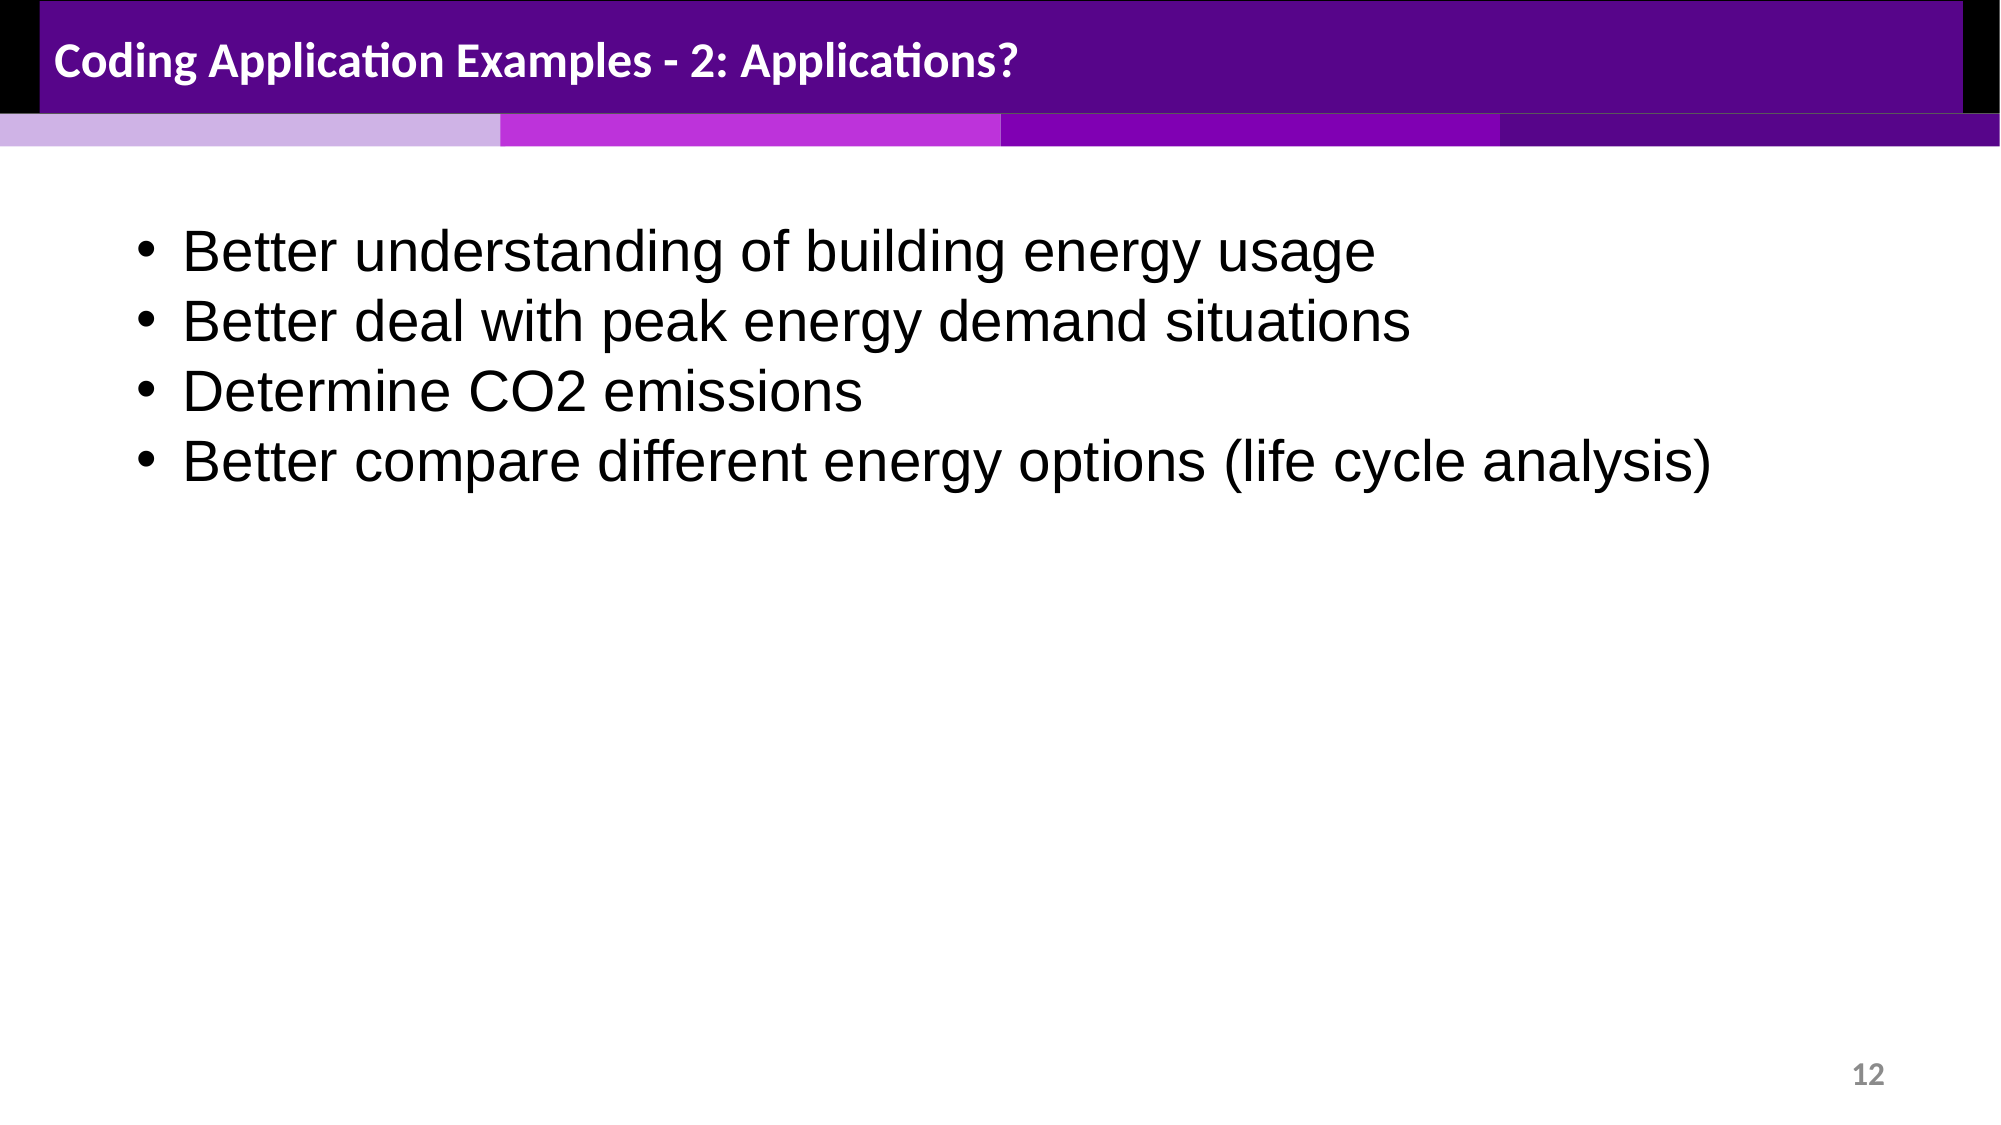

Coding Application Examples - 2: Applications?
Better understanding of building energy usage
Better deal with peak energy demand situations
Determine CO2 emissions
Better compare different energy options (life cycle analysis)